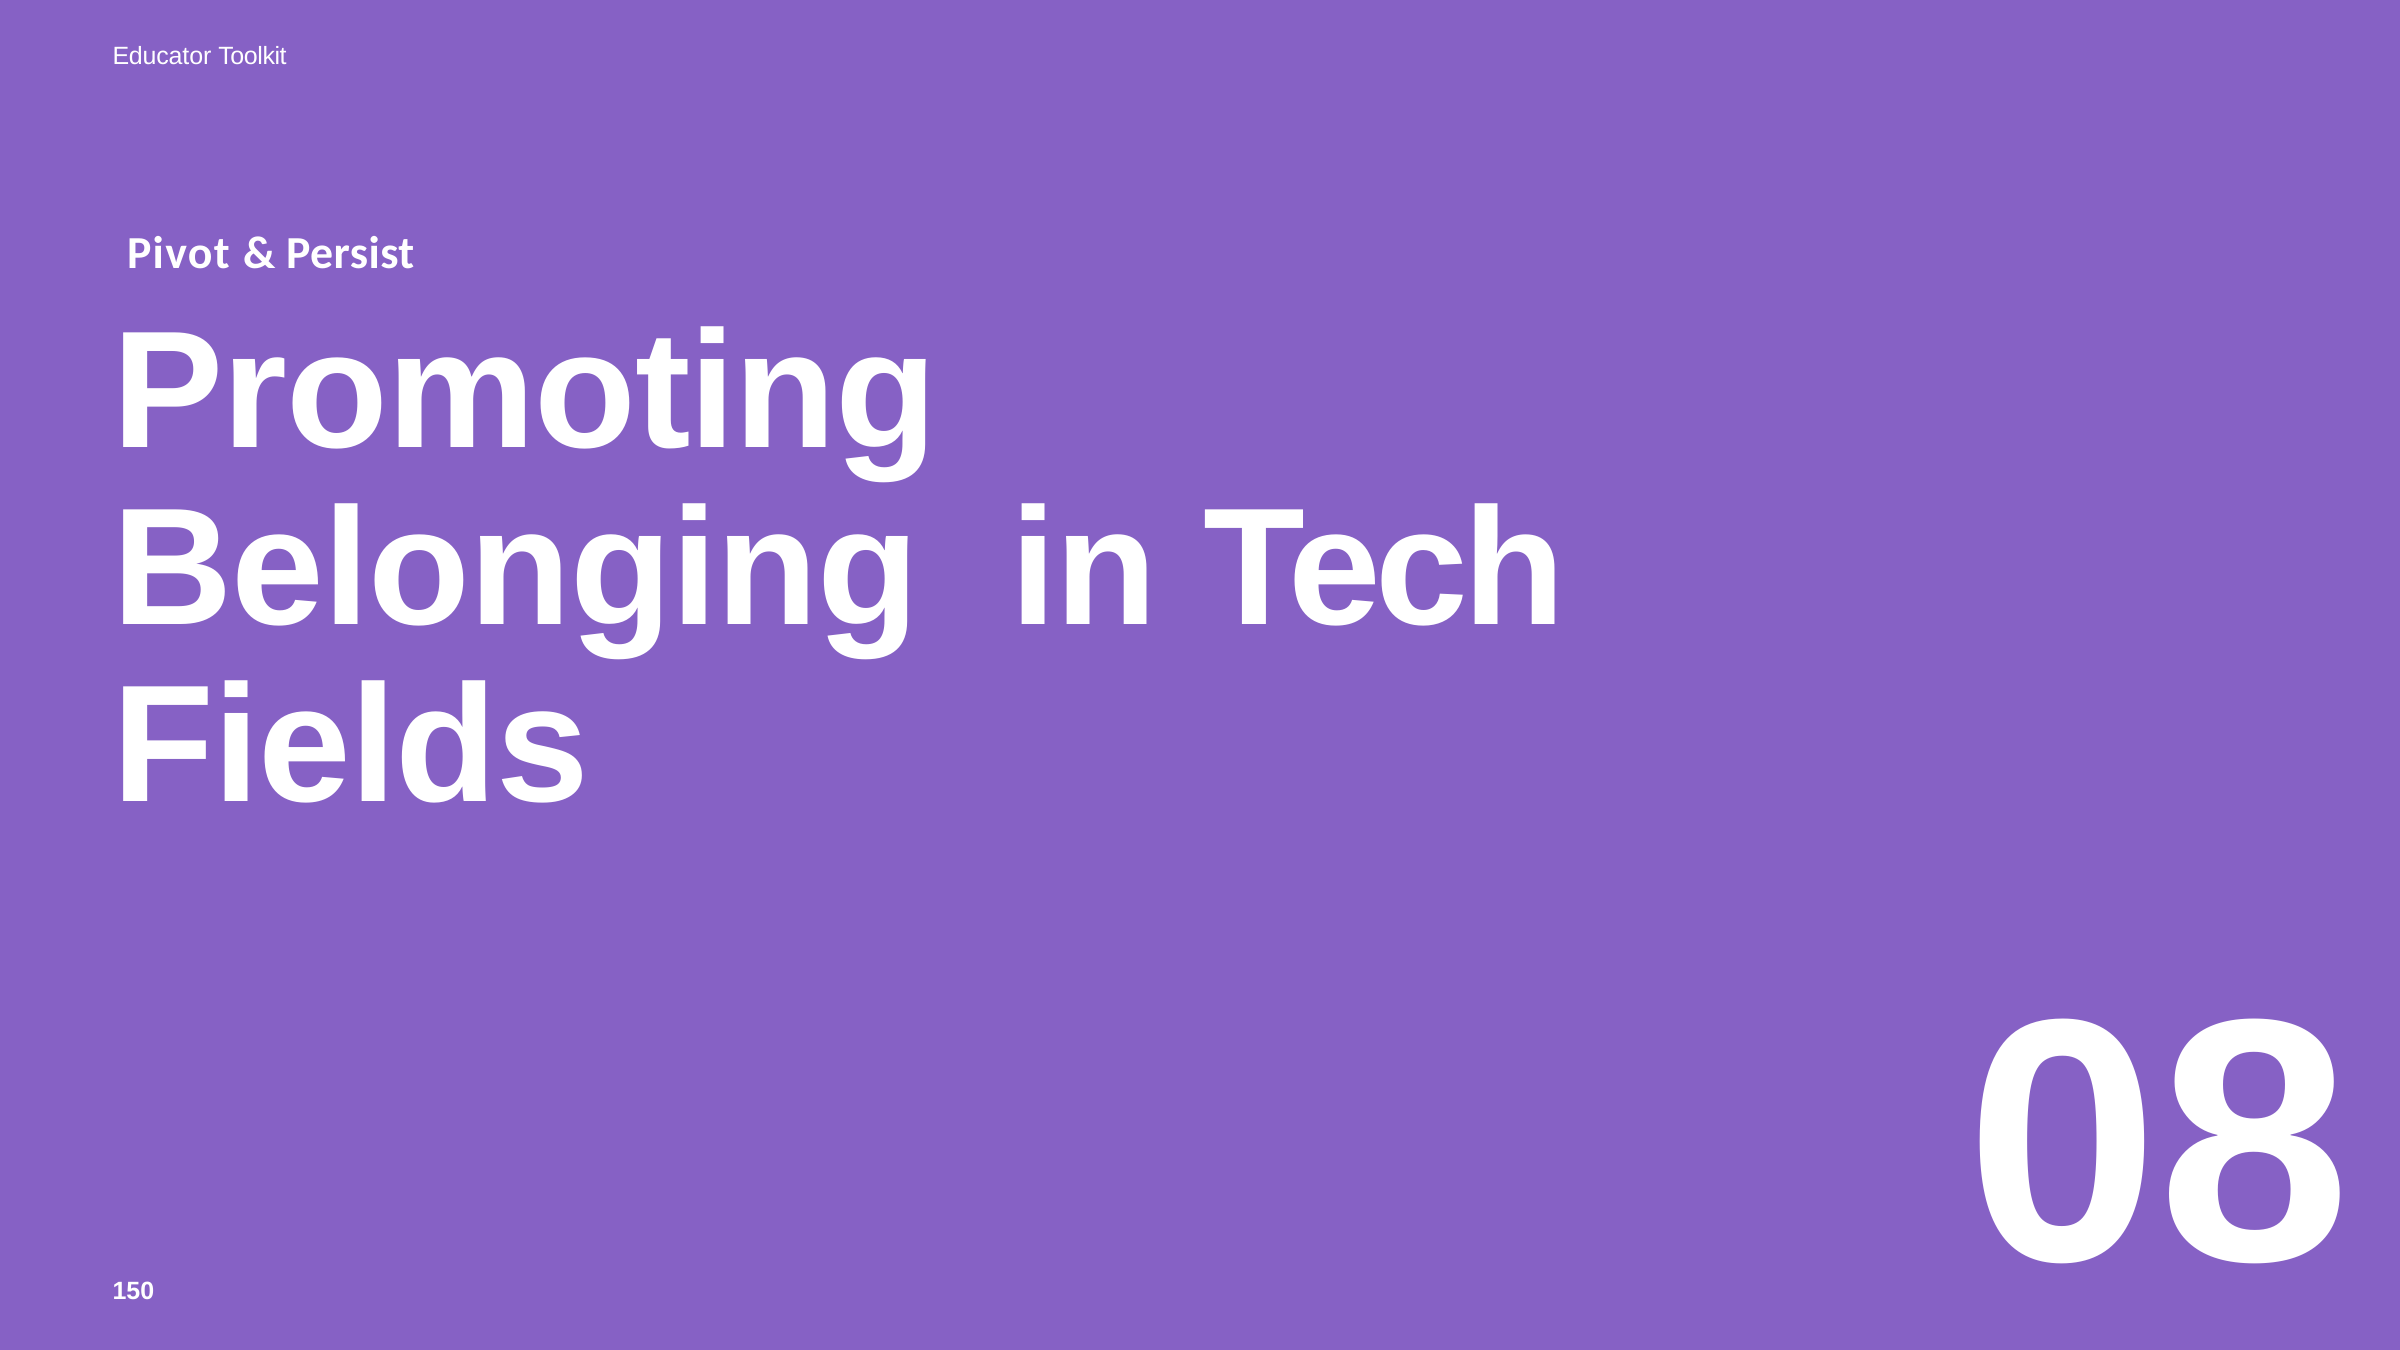

Educator Toolkit
# Pivot & Persist
Promoting Belonging  in Tech Fields
08
150